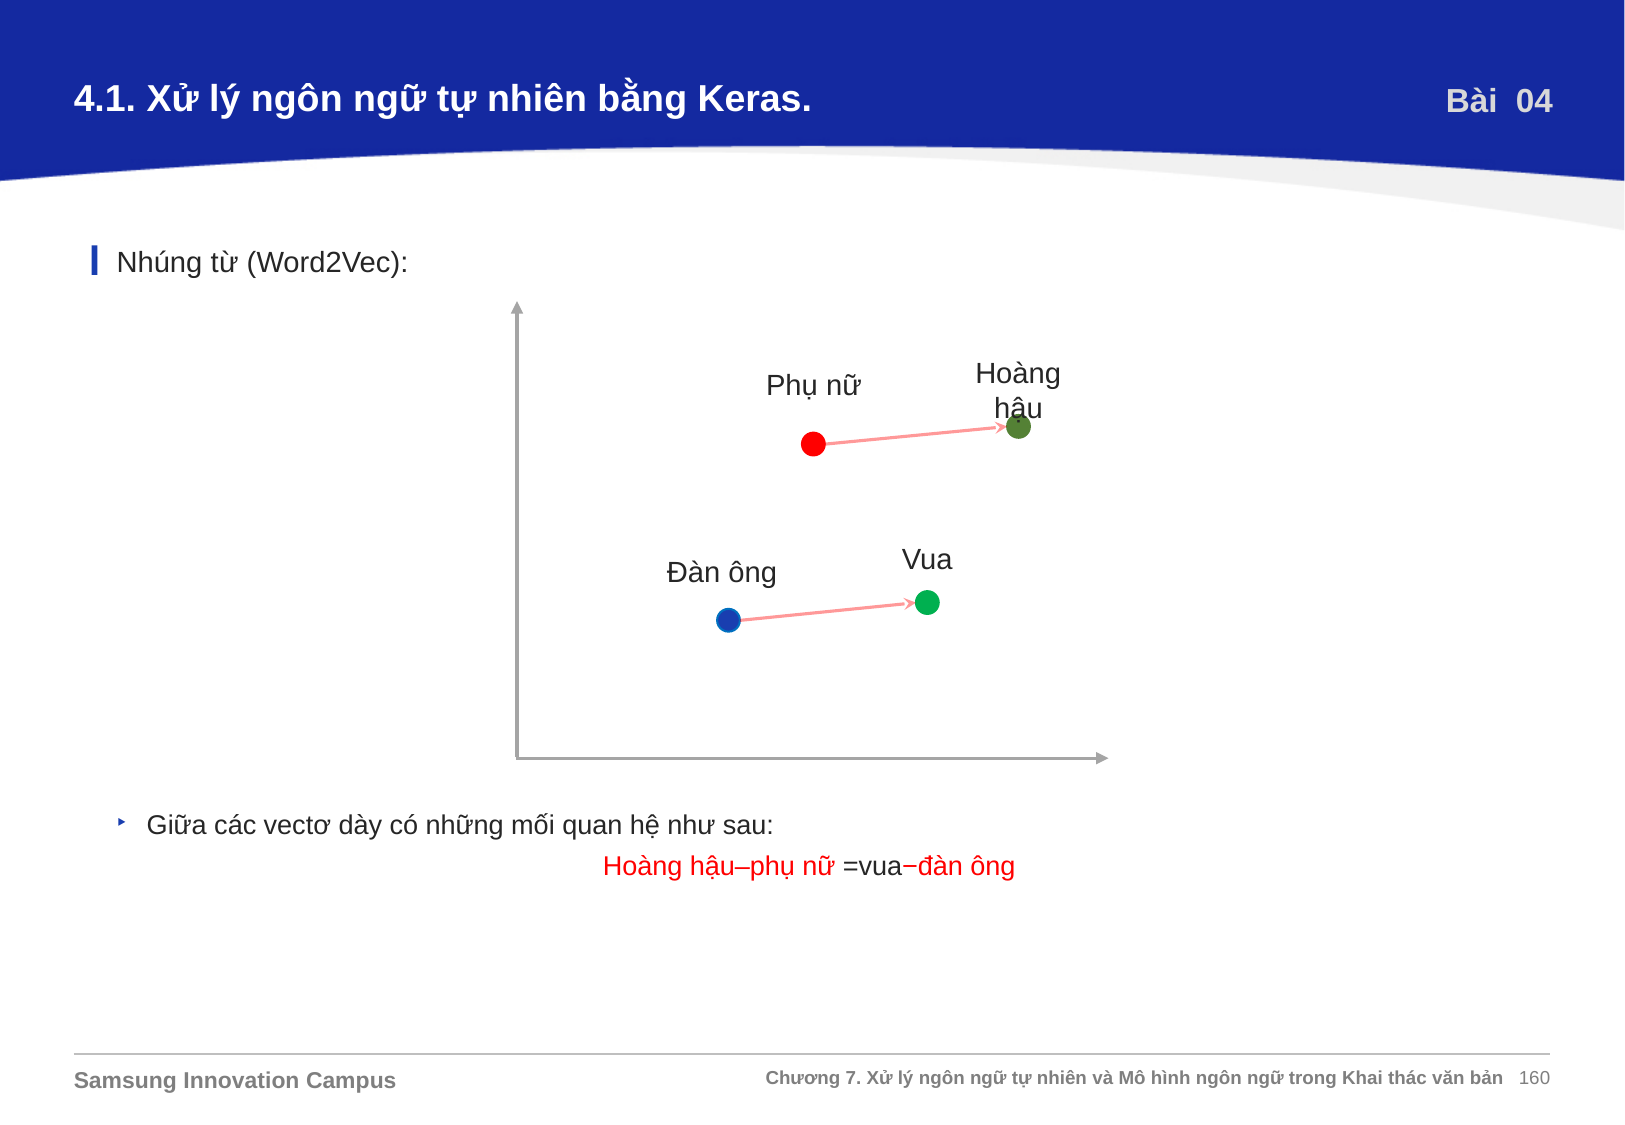

4.1. Xử lý ngôn ngữ tự nhiên bằng Keras.
Bài  04
Nhúng từ (Word2Vec):

Hoàng hậu
Phụ nữ

Vua
Đàn ông

Giữa các vectơ dày có những mối quan hệ như sau:
Hoàng hậu–phụ nữ =vua−đàn ông